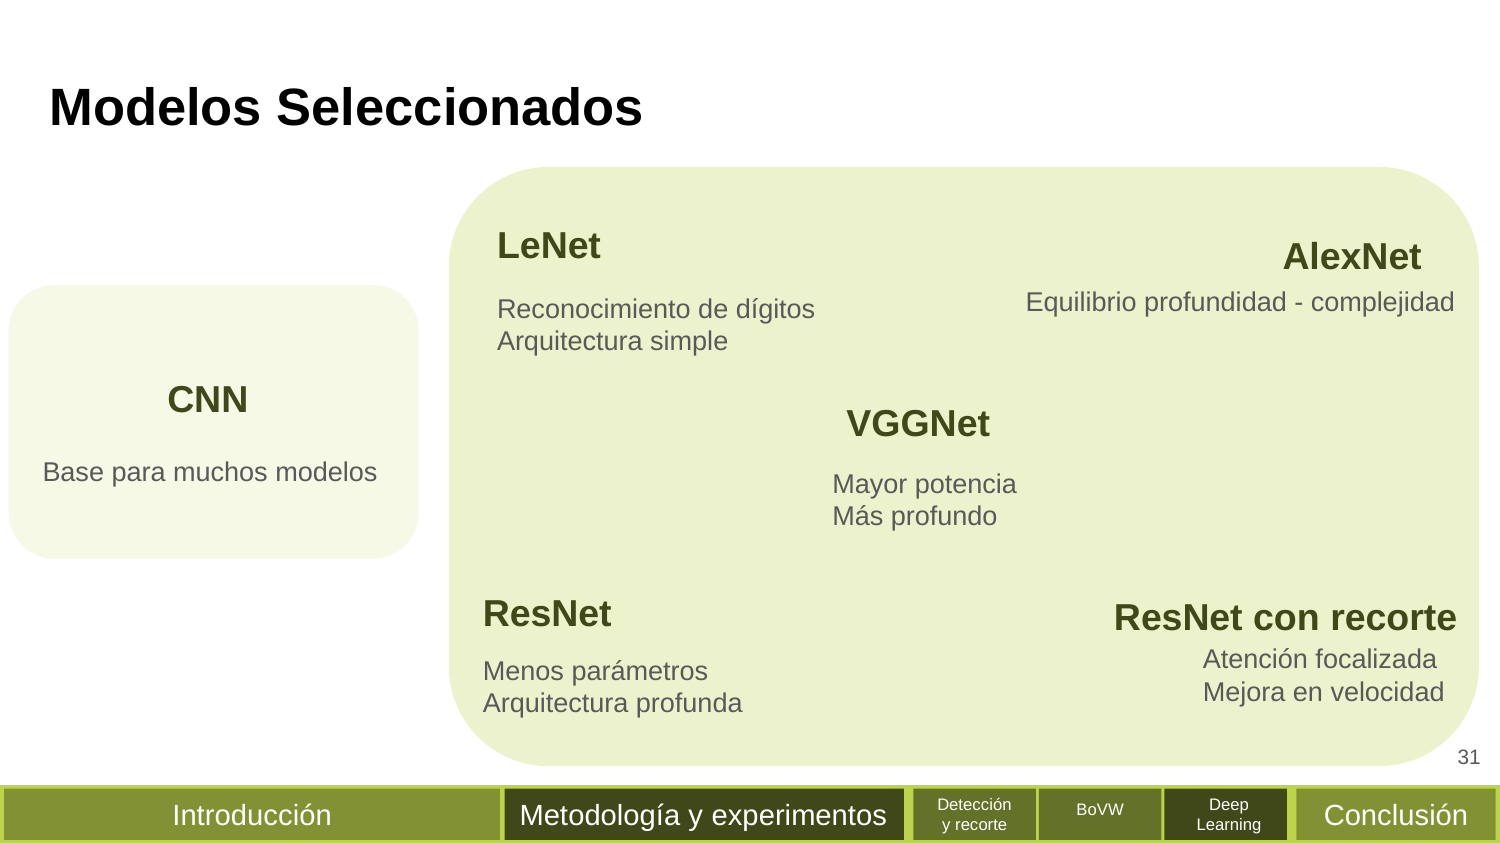

# Modelos Seleccionados

LeNet
AlexNet
Equilibrio profundidad - complejidad

Reconocimiento de dígitos
Arquitectura simple

CNN
VGGNet
Base para muchos modelos
Mayor potencia
Más profundo
ResNet
ResNet con recorte
Atención focalizada
Mejora en velocidad
Menos parámetros
Arquitectura profunda
31
31
31
31
31
31
31
31
Detección
y recorte
Deep
Learning
Introducción
Metodología y experimentos
Conclusión

BoVW